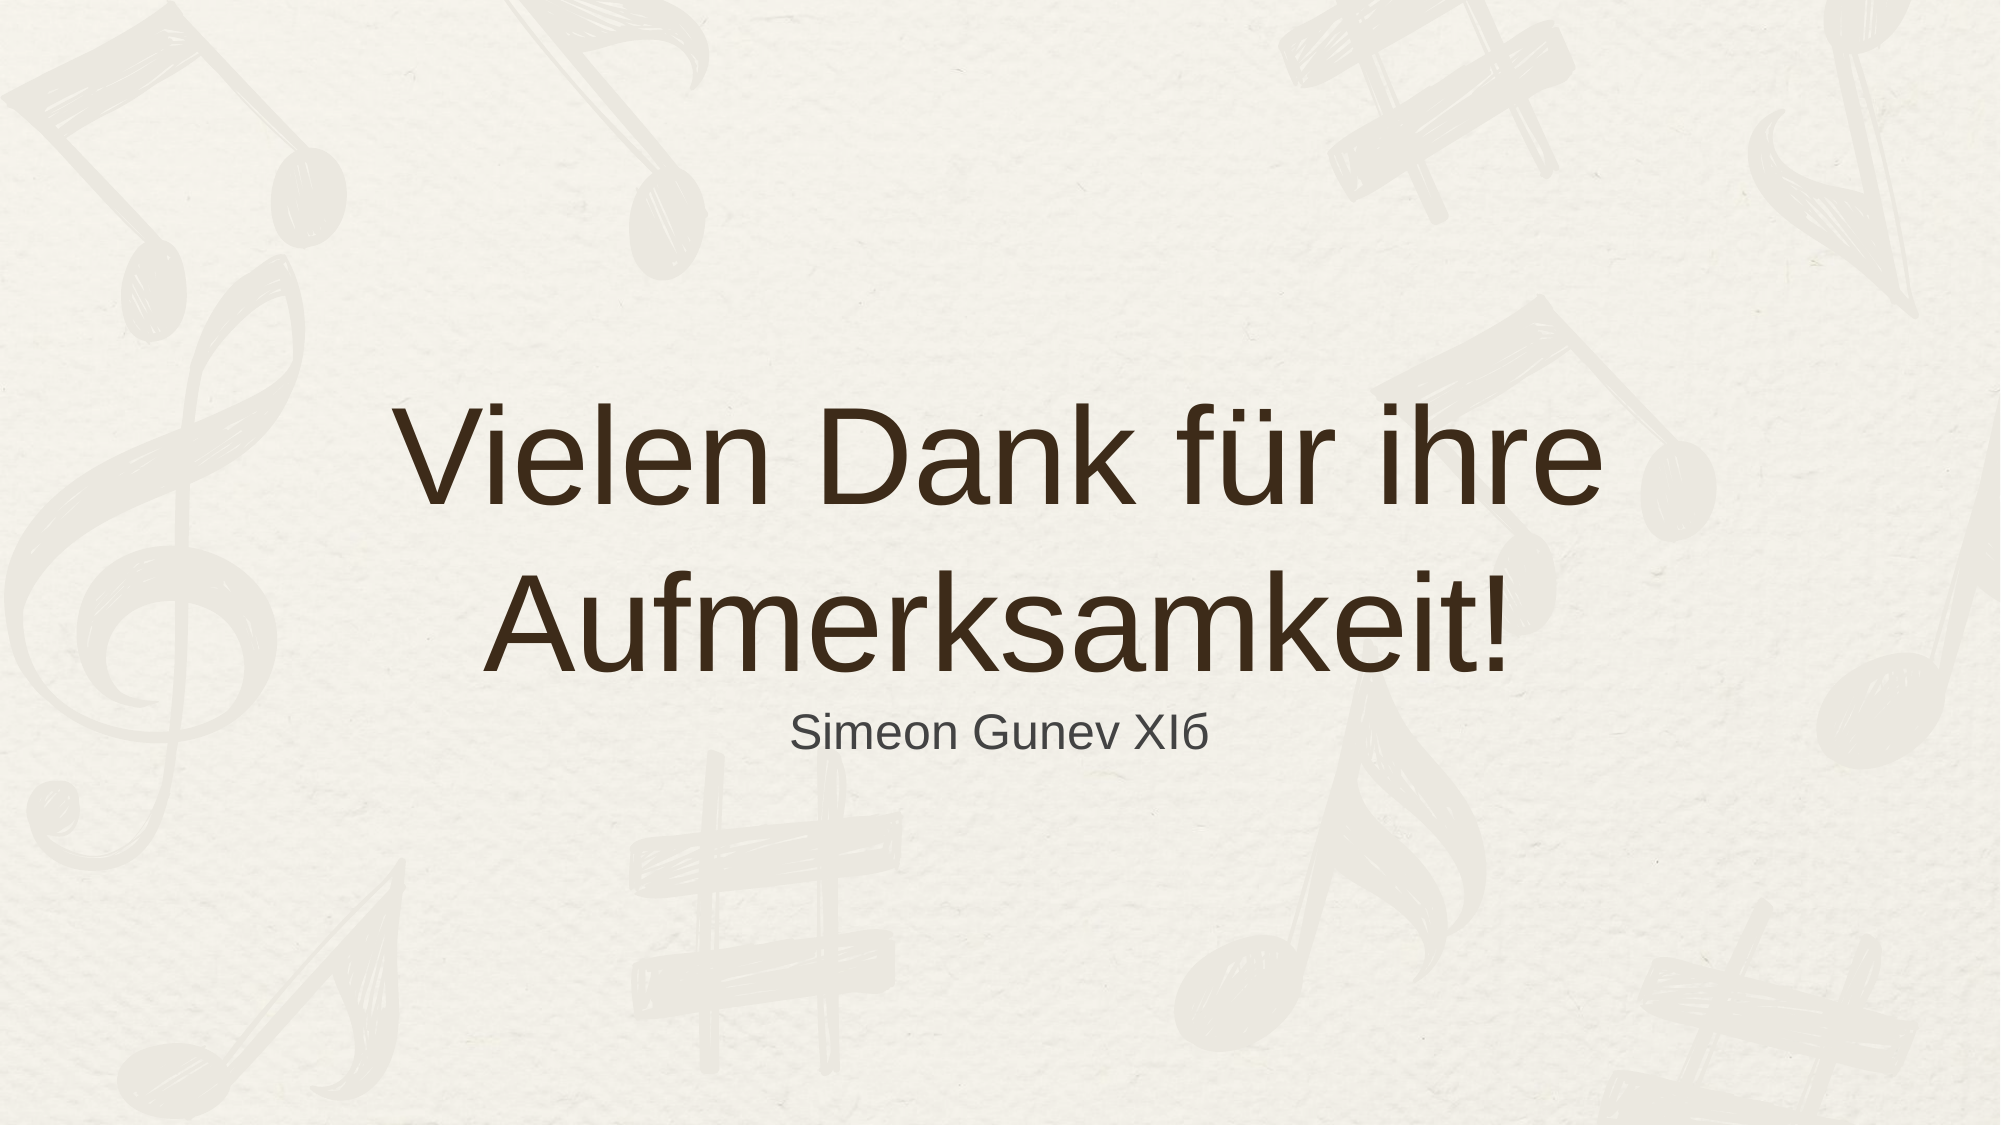

# Vielen Dank für ihre Aufmerksamkeit! Simeon Gunev XIб